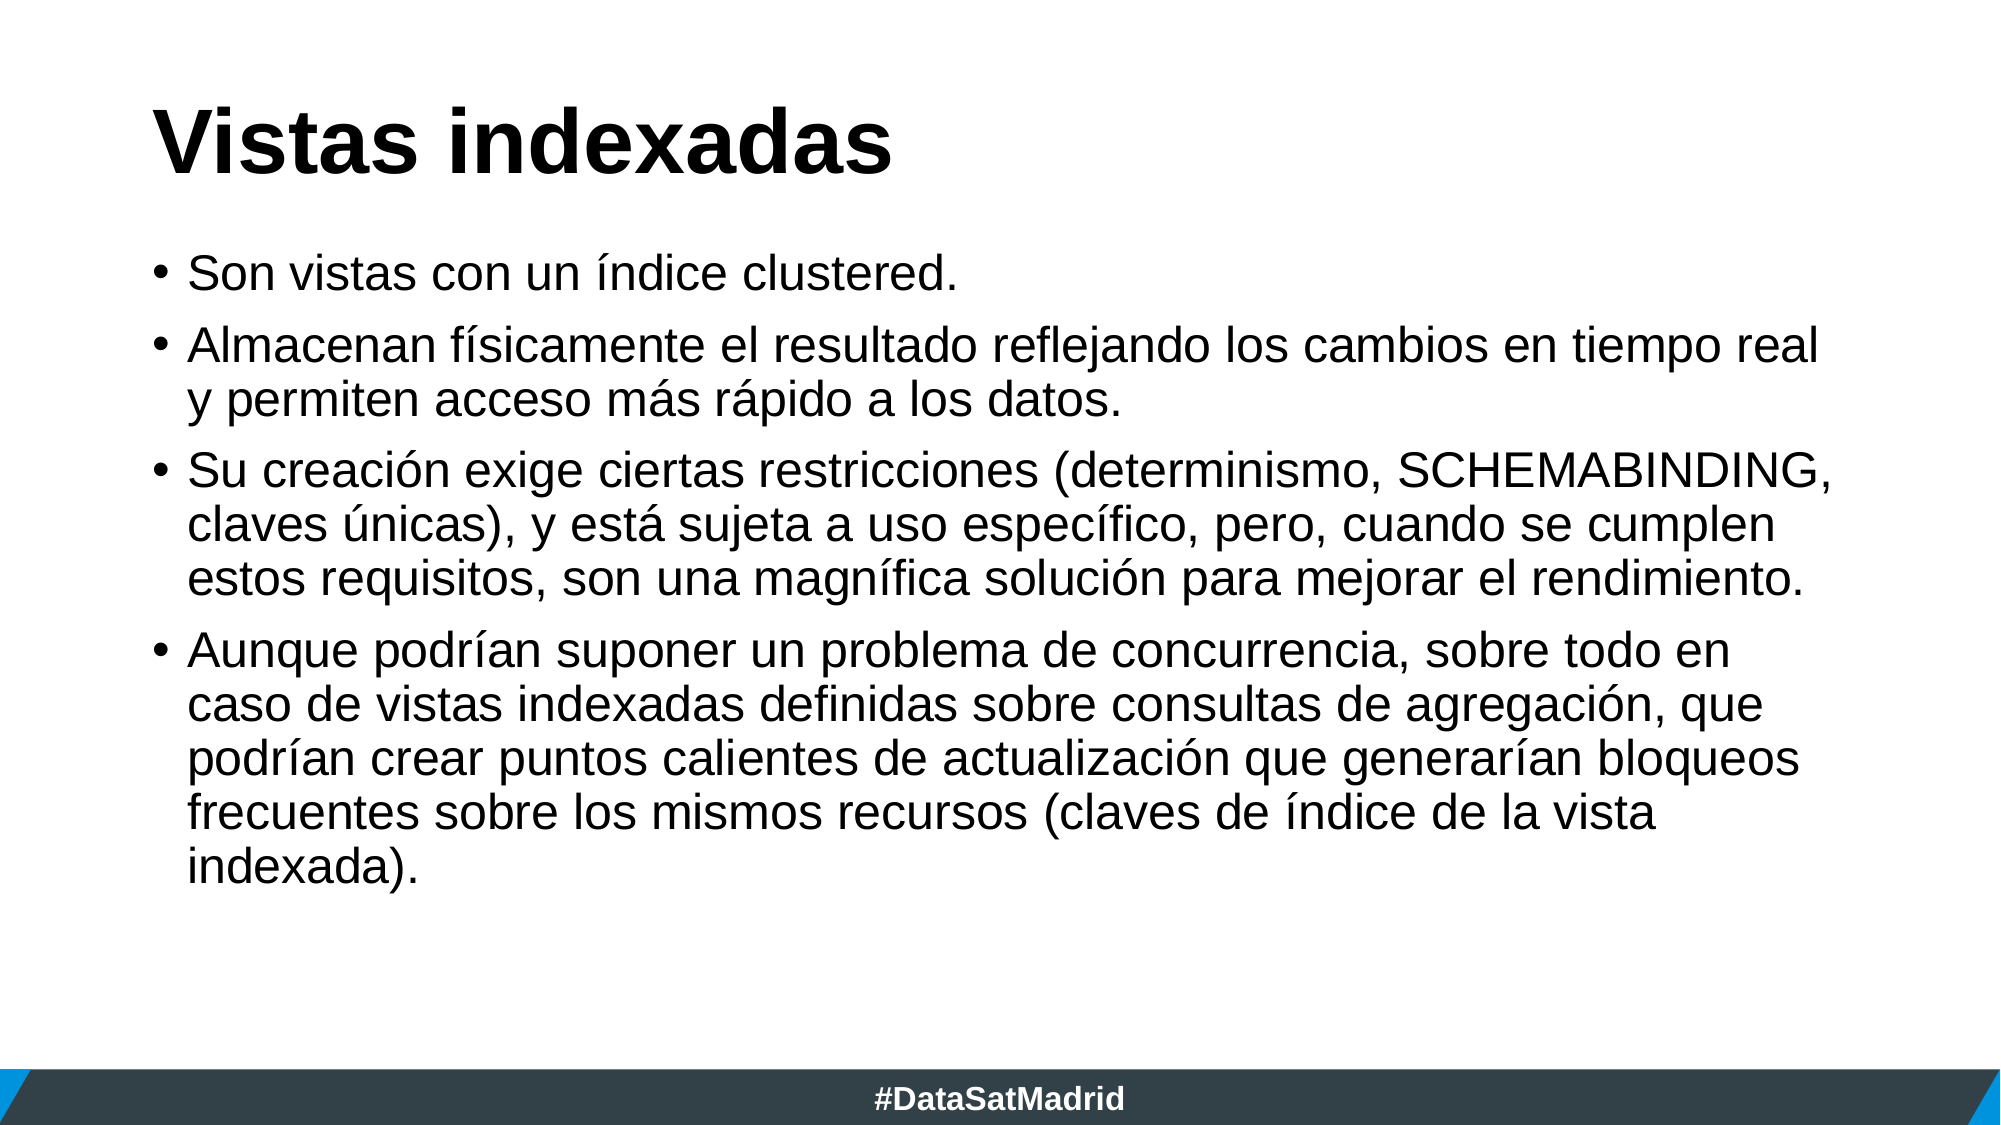

# Vistas indexadas
Son vistas con un índice clustered.
Almacenan físicamente el resultado reflejando los cambios en tiempo real y permiten acceso más rápido a los datos.
Su creación exige ciertas restricciones (determinismo, SCHEMABINDING, claves únicas), y está sujeta a uso específico, pero, cuando se cumplen estos requisitos, son una magnífica solución para mejorar el rendimiento.
Aunque podrían suponer un problema de concurrencia, sobre todo en caso de vistas indexadas definidas sobre consultas de agregación, que podrían crear puntos calientes de actualización que generarían bloqueos frecuentes sobre los mismos recursos (claves de índice de la vista indexada).